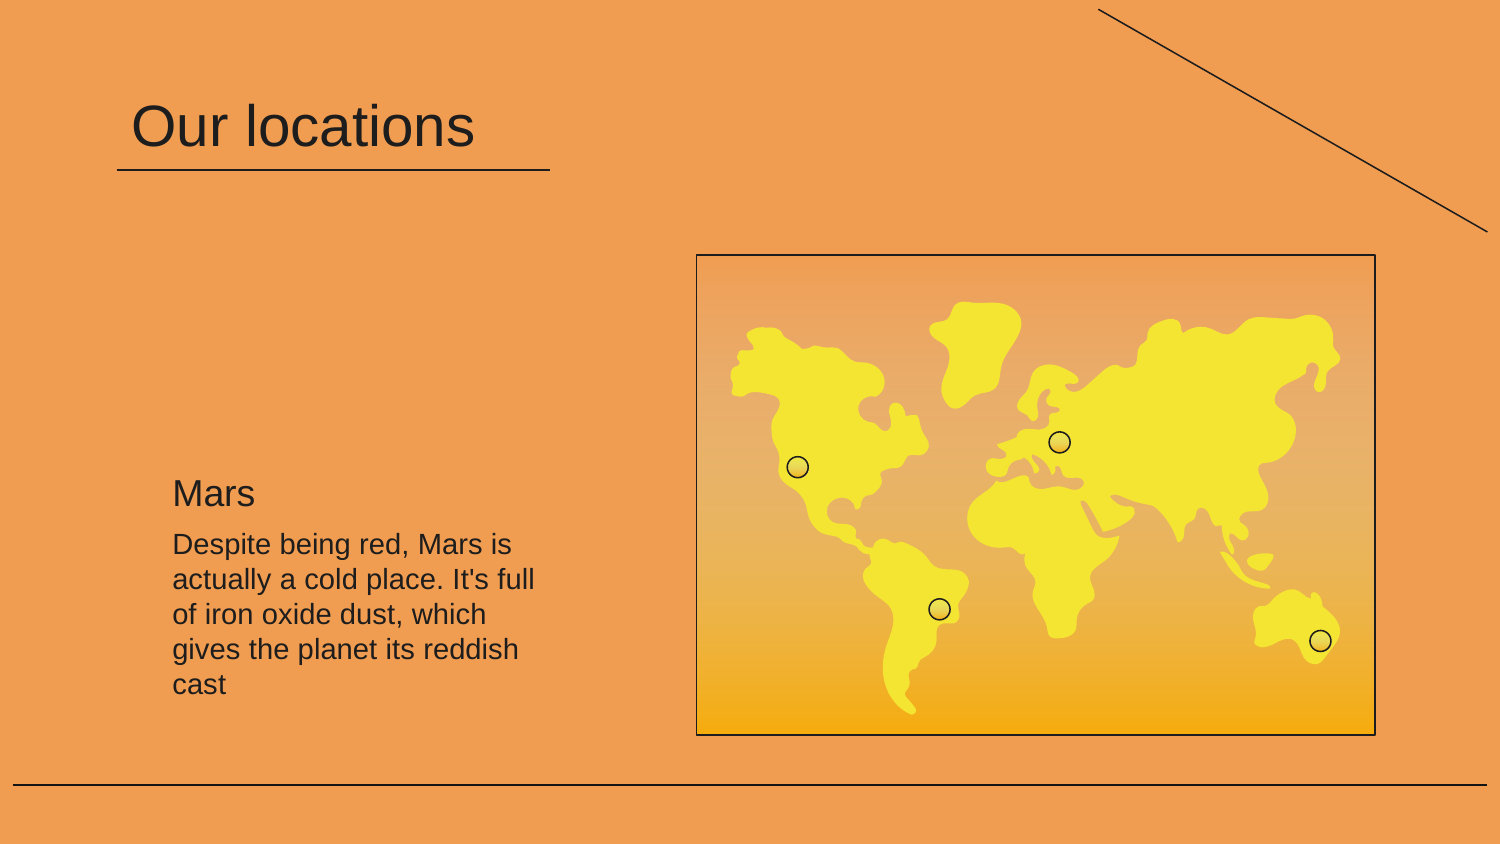

# Our locations

Mars
Despite being red, Mars is actually a cold place. It's full of iron oxide dust, which gives the planet its reddish cast